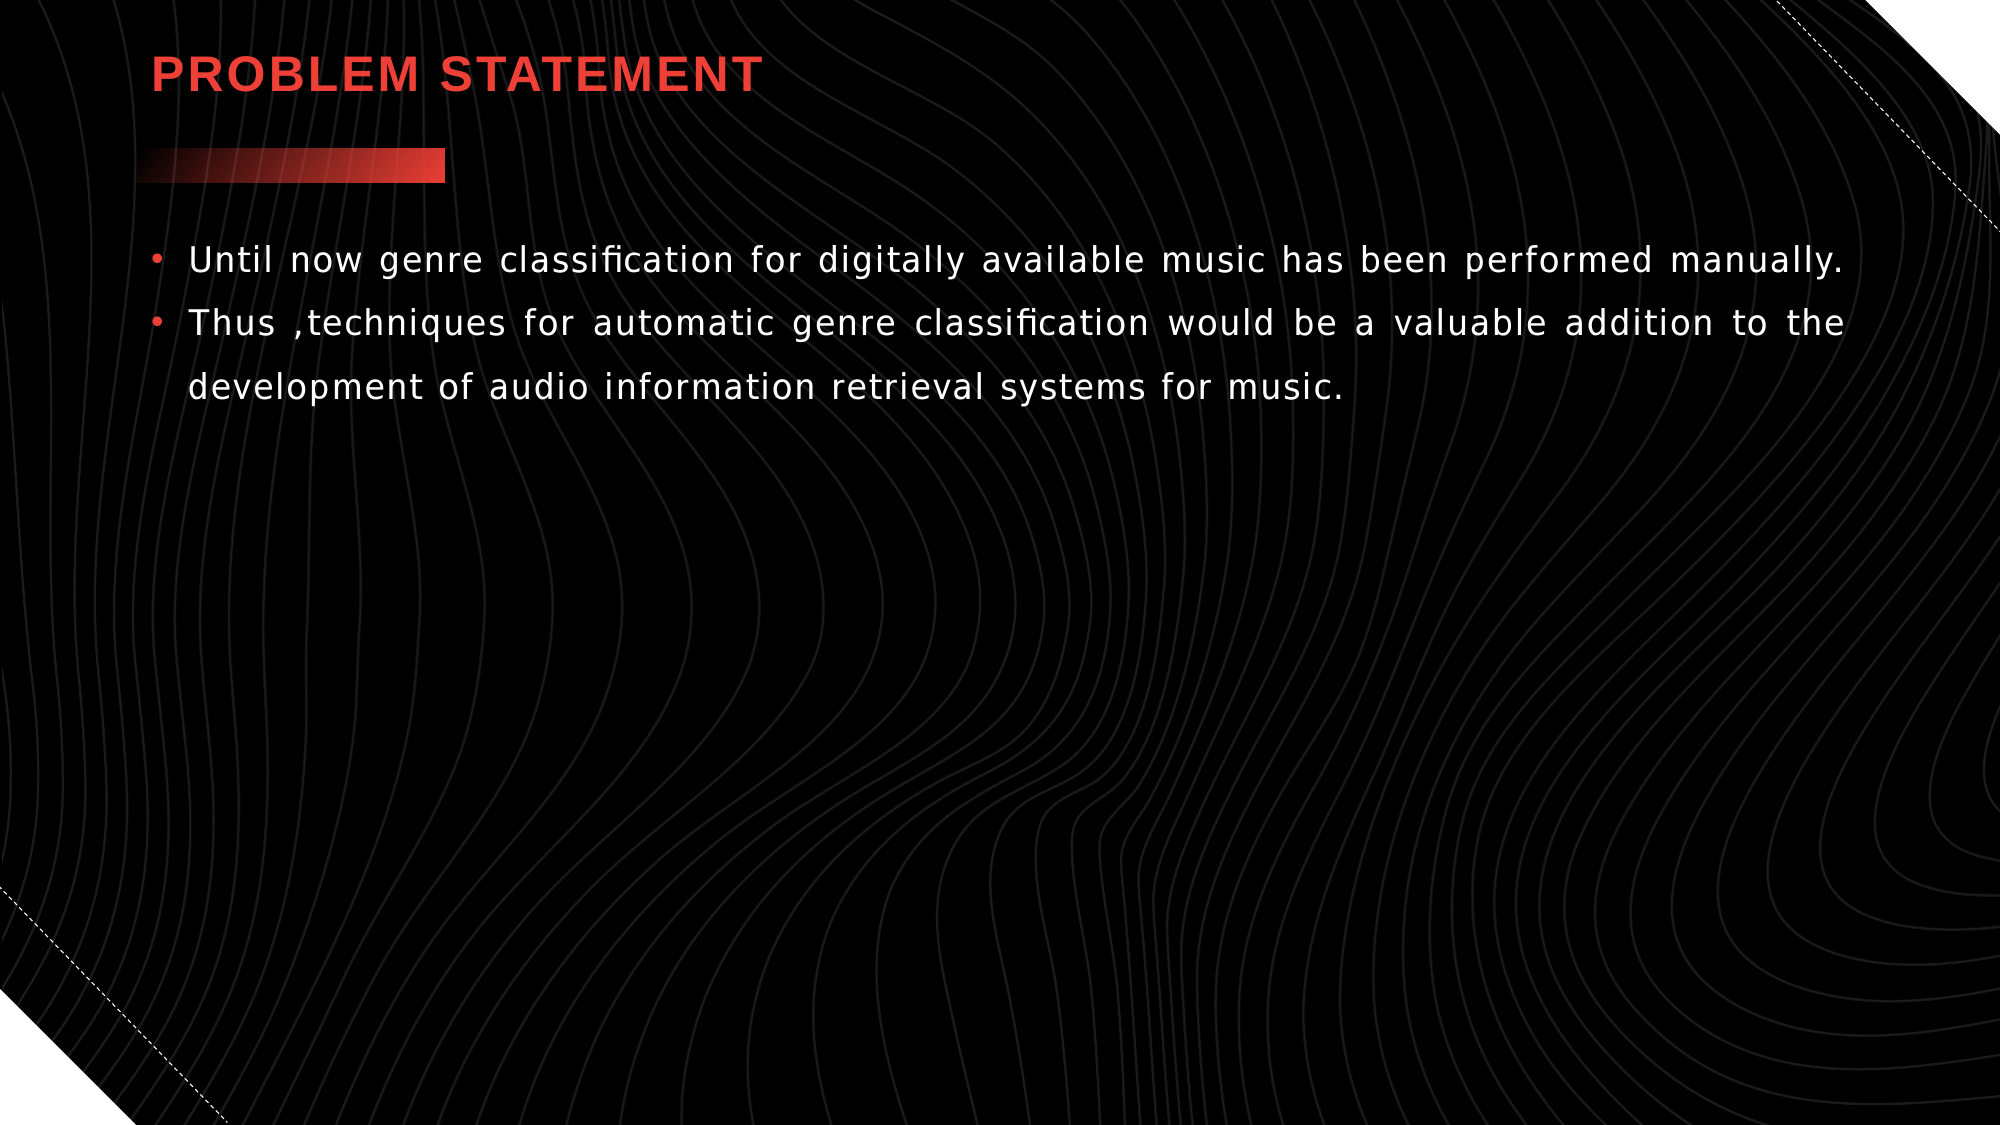

# PROBLEM STATEMENT
Until now genre classification for digitally available music has been performed manually.
Thus ,techniques for automatic genre classification would be a valuable addition to the development of audio information retrieval systems for music.